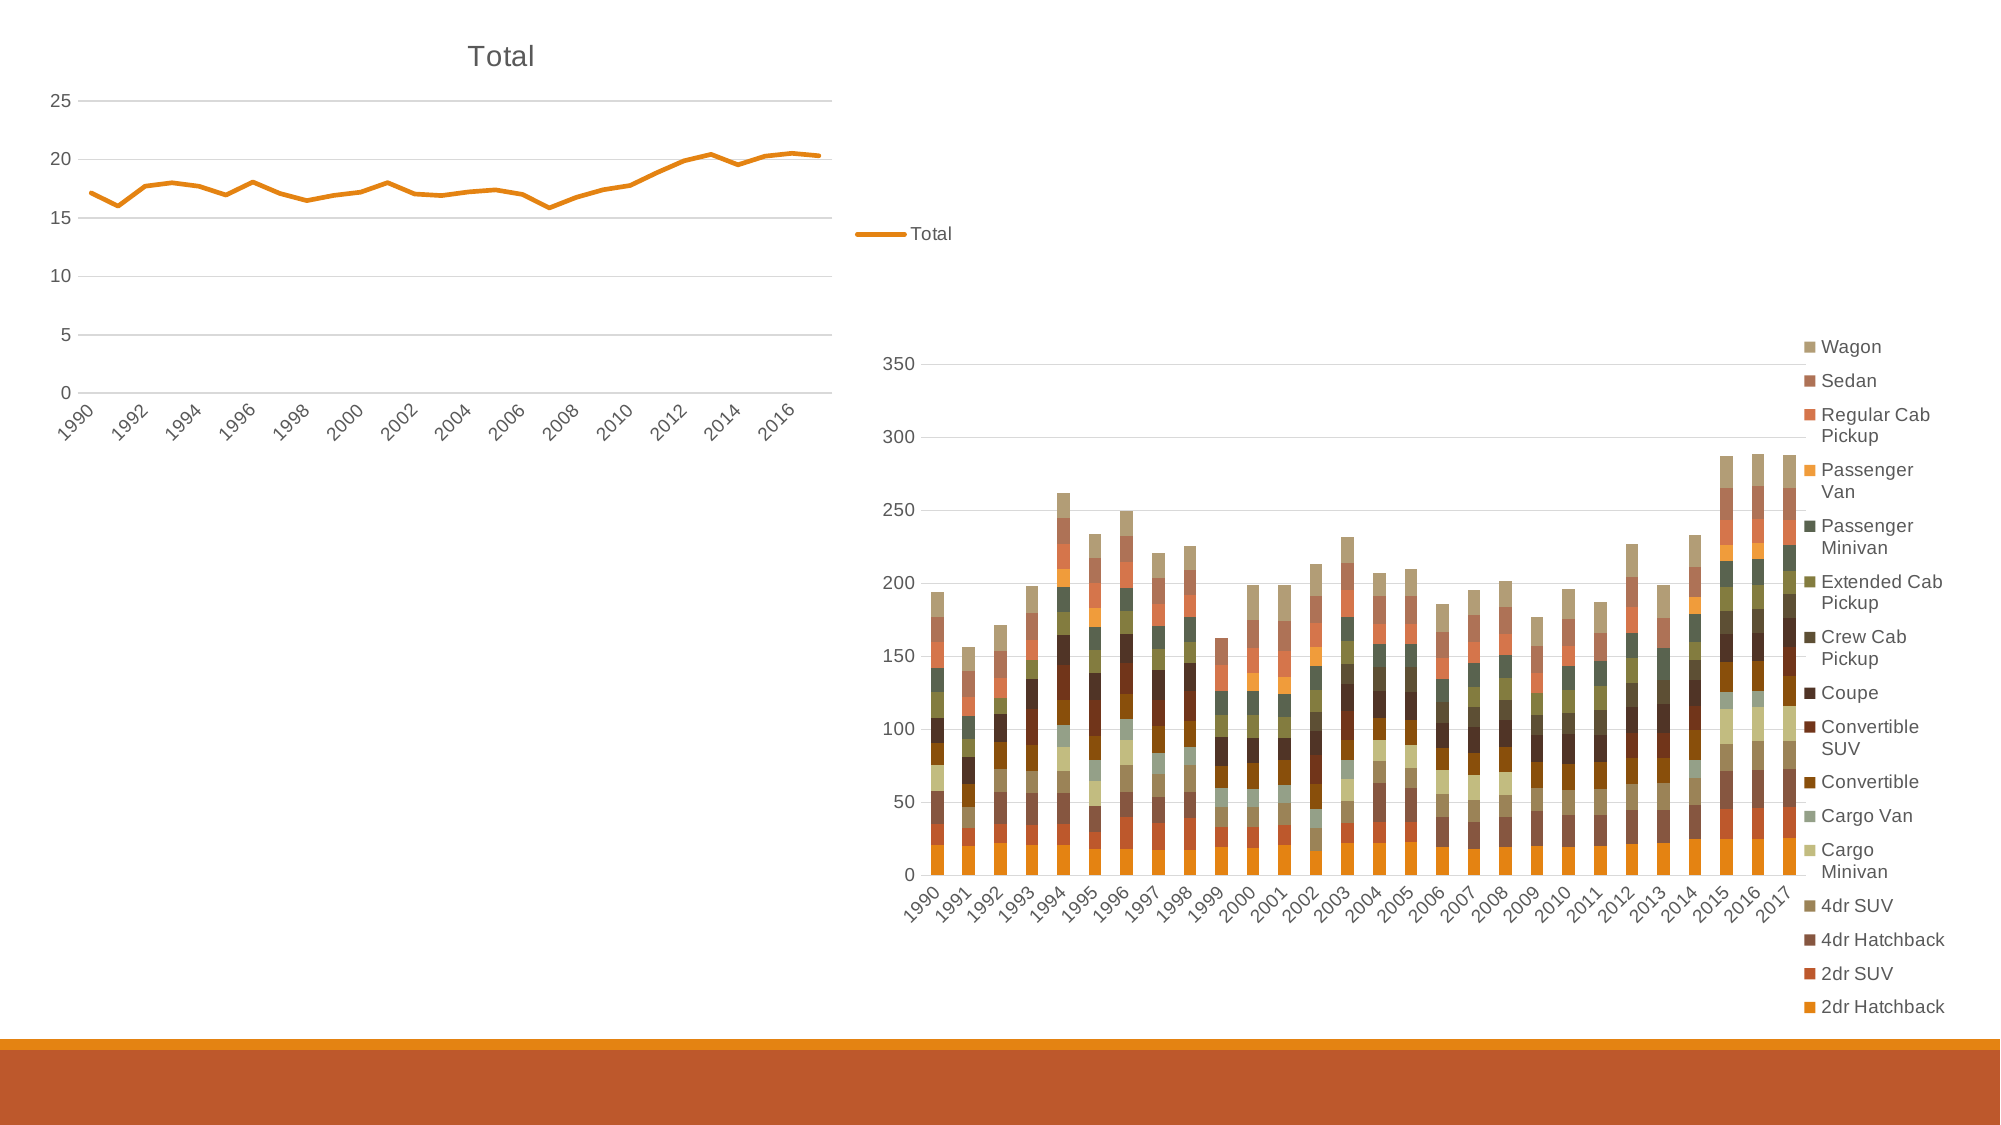

### Chart:

| Category | Total |
|---|---|
| 1990 | 17.14814814814815 |
| 1991 | 16.014084507042252 |
| 1992 | 17.72189349112426 |
| 1993 | 18.015 |
| 1994 | 17.71794871794872 |
| 1995 | 16.966101694915253 |
| 1996 | 18.08256880733945 |
| 1997 | 17.1 |
| 1998 | 16.488 |
| 1999 | 16.93617021276596 |
| 2000 | 17.211009174311926 |
| 2001 | 18.026845637583893 |
| 2002 | 17.05586592178771 |
| 2003 | 16.917874396135264 |
| 2004 | 17.230392156862745 |
| 2005 | 17.410810810810812 |
| 2006 | 17.021621621621623 |
| 2007 | 15.86144578313253 |
| 2008 | 16.767080745341616 |
| 2009 | 17.420062695924766 |
| 2010 | 17.784860557768923 |
| 2011 | 18.887966804979254 |
| 2012 | 19.897196261682243 |
| 2013 | 20.448051948051948 |
| 2014 | 19.553333333333335 |
| 2015 | 20.291620111731845 |
| 2016 | 20.538375350140058 |
| 2017 | 20.328182487122884 |

### Chart

| Category | 2dr Hatchback | 2dr SUV | 4dr Hatchback | 4dr SUV | Cargo Minivan | Cargo Van | Convertible | Convertible SUV | Coupe | Crew Cab Pickup | Extended Cab Pickup | Passenger Minivan | Passenger Van | Regular Cab Pickup | Sedan | Wagon |
|---|---|---|---|---|---|---|---|---|---|---|---|---|---|---|---|---|
| 1990 | 20.5 | 15.0 | 22.0 | None | 18.0 | None | 15.5 | None | 17.0 | None | 18.0 | 16.0 | None | 18.23076923076923 | 16.96969696969697 | 17.181818181818183 |
| 1991 | 19.916666666666668 | 12.5 | None | 14.333333333333334 | None | None | 15.875 | None | 18.36842105263158 | None | 12.333333333333334 | 16.0 | None | 12.857142857142858 | 17.710526315789473 | 16.8 |
| 1992 | 22.193548387096776 | 13.176470588235293 | 21.75 | 15.666666666666666 | None | None | 18.583333333333332 | None | 18.916666666666668 | None | 11.4 | None | None | 13.823529411764707 | 17.954545454545453 | 18.2 |
| 1993 | 21.142857142857142 | 13.578947368421053 | 21.4 | 15.5 | None | None | 18.083333333333332 | 24.0 | 20.958333333333332 | None | 13.071428571428571 | None | None | 13.588235294117647 | 18.654545454545456 | 18.307692307692307 |
| 1994 | 20.6 | 14.363636363636363 | 21.285714285714285 | 15.0 | 17.0 | 14.5 | 17.75 | 24.0 | 20.136363636363637 | None | 16.0 | 17.0 | 12.2 | 17.0 | 17.88095238095238 | 17.416666666666668 |
| 1995 | 18.0 | 12.0 | 17.5 | None | 17.0 | 14.6 | 16.75 | 24.0 | 18.928571428571427 | None | 15.909090909090908 | 15.444444444444445 | 13.0 | 17.444444444444443 | 16.741935483870968 | 16.6 |
| 1996 | 18.0 | 22.0 | 17.142857142857142 | 18.8 | 17.0 | 14.0 | 17.4 | 21.0 | 19.84375 | None | 16.0 | 16.0 | None | 17.8 | 17.727272727272727 | 16.77777777777778 |
| 1997 | 17.333333333333332 | 18.666666666666668 | 17.666666666666668 | 16.0 | None | 14.0 | 18.833333333333332 | 18.0 | 20.074074074074073 | None | 14.7 | 15.666666666666666 | None | 15.1 | 17.636363636363637 | 17.2 |
| 1998 | 17.2 | 22.0 | 18.0 | 18.22222222222222 | None | 12.714285714285714 | 17.5 | 21.0 | 19.214285714285715 | None | 14.375 | 16.7 | None | 15.0 | 17.5 | 16.0 |
| 1999 | 19.333333333333332 | 14.0 | None | 13.3 | None | 13.333333333333334 | 15.0 | None | 20.125 | None | 14.944444444444445 | 16.333333333333332 | None | 17.8 | 18.636363636363637 | None |
| 2000 | 19.0 | 14.25 | None | 13.6 | None | 12.6 | 17.571428571428573 | None | 17.166666666666668 | None | 15.875 | 16.333333333333332 | 12.0 | 17.4 | 19.26829268292683 | 24.0 |
| 2001 | 20.833333333333332 | 14.0 | None | 14.454545454545455 | None | 12.6 | 17.333333333333332 | None | 14.833333333333334 | None | 14.285714285714286 | 16.0 | 11.5 | 17.857142857142858 | 20.58823529411765 | 24.875 |
| 2002 | 17.0 | None | None | 15.735294117647058 | None | 12.6 | 17.214285714285715 | 20.0 | 16.23076923076923 | 13.0 | 15.38888888888889 | 16.3 | 13.0 | 16.666666666666668 | 18.58695652173913 | 22.0 |
| 2003 | 22.0 | 14.0 | None | 14.971428571428572 | 15.0 | 13.0 | 13.75 | 20.0 | 18.136363636363637 | 14.0 | 15.88888888888889 | 16.161290322580644 | None | 18.333333333333332 | 18.846153846153847 | 17.5 |
| 2004 | 22.285714285714285 | 14.25 | 27.0 | 14.653061224489797 | 14.6 | None | 14.857142857142858 | None | 18.40740740740741 | 16.666666666666668 | None | 15.9 | None | 14.0 | 18.546875 | 16.2 |
| 2005 | 22.555555555555557 | 14.333333333333334 | 22.8 | 14.19047619047619 | 15.333333333333334 | None | 17.166666666666668 | None | 19.19047619047619 | 17.4 | None | 15.5 | None | 14.0 | 18.867924528301888 | 18.75 |
| 2006 | 19.666666666666668 | None | 20.583333333333332 | 15.666666666666666 | 16.5 | None | 15.142857142857142 | None | 16.64 | 14.692307692307692 | None | 15.894736842105264 | None | 14.0 | 18.125 | 18.764705882352942 |
| 2007 | 17.923076923076923 | None | 18.615384615384617 | 15.440677966101696 | 16.5 | None | 15.56 | None | 17.724137931034484 | 13.7 | 13.796610169491526 | 16.133333333333333 | None | 14.807692307692308 | 18.2 | 17.5 |
| 2008 | 19.40909090909091 | None | 20.5 | 15.2 | 16.0 | None | 16.785714285714285 | None | 18.454545454545453 | 13.805555555555555 | 14.95 | 16.0 | None | 14.11111111111111 | 18.8 | 17.75862068965517 |
| 2009 | 20.25 | None | 23.6 | 16.367816091954023 | None | None | 17.153846153846153 | None | 18.64 | 14.0 | 14.666666666666666 | None | None | 14.333333333333334 | 18.441558441558442 | 19.444444444444443 |
| 2010 | 19.384615384615383 | None | 21.8125 | 17.07547169811321 | None | None | 18.0 | None | 20.9 | 14.117647058823529 | 15.636363636363637 | 16.6 | None | 13.5 | 18.563636363636363 | 20.782608695652176 |
| 2011 | 19.833333333333332 | None | 21.448275862068964 | 17.897058823529413 | None | None | 18.615384615384617 | None | 18.714285714285715 | 16.6 | 16.666666666666668 | 17.0 | None | None | 19.303030303030305 | 21.0 |
| 2012 | 21.695652173913043 | None | 22.97826086956522 | 17.818181818181817 | None | None | 17.933333333333334 | 17.0 | 18.0 | 16.6 | 17.1875 | 17.0 | None | 17.625 | 20.512820512820515 | 22.7027027027027 |
| 2013 | 22.333333333333332 | None | 22.517241379310345 | 18.163636363636364 | None | None | 17.384615384615383 | 17.0 | 19.964285714285715 | 16.545454545454547 | None | 21.75 | None | None | 20.955882352941178 | 22.26829268292683 |
| 2014 | 25.05263157894737 | None | 23.214285714285715 | 18.388349514563107 | None | 12.25 | 20.485714285714284 | 17.0 | 17.454545454545453 | 13.466666666666667 | 12.4 | 19.25 | 11.8 | None | 20.579545454545453 | 22.085106382978722 |
| 2015 | 24.66176470588235 | 21.0 | 25.557894736842105 | 19.126232741617358 | 24.0 | 11.0 | 20.763358778625953 | None | 19.214285714285715 | 16.08695652173913 | 16.11392405063291 | 18.020833333333332 | 11.0 | 17.0 | 22.201171875 | 21.355555555555554 |
| 2016 | 25.22 | 21.0 | 25.928571428571427 | 19.9467680608365 | 23.4 | 11.0 | 20.317307692307693 | None | 19.4 | 16.322033898305083 | 16.2987012987013 | 17.875 | 11.0 | 16.76923076923077 | 22.24264705882353 | 22.022222222222222 |
| 2017 | 25.8 | 21.0 | 26.103896103896105 | 19.483720930232558 | 24.0 | None | 20.238095238095237 | 20.0 | 19.85593220338983 | 16.08695652173913 | 15.71875 | 18.225806451612904 | None | 16.76923076923077 | 22.288659793814432 | 22.84 |